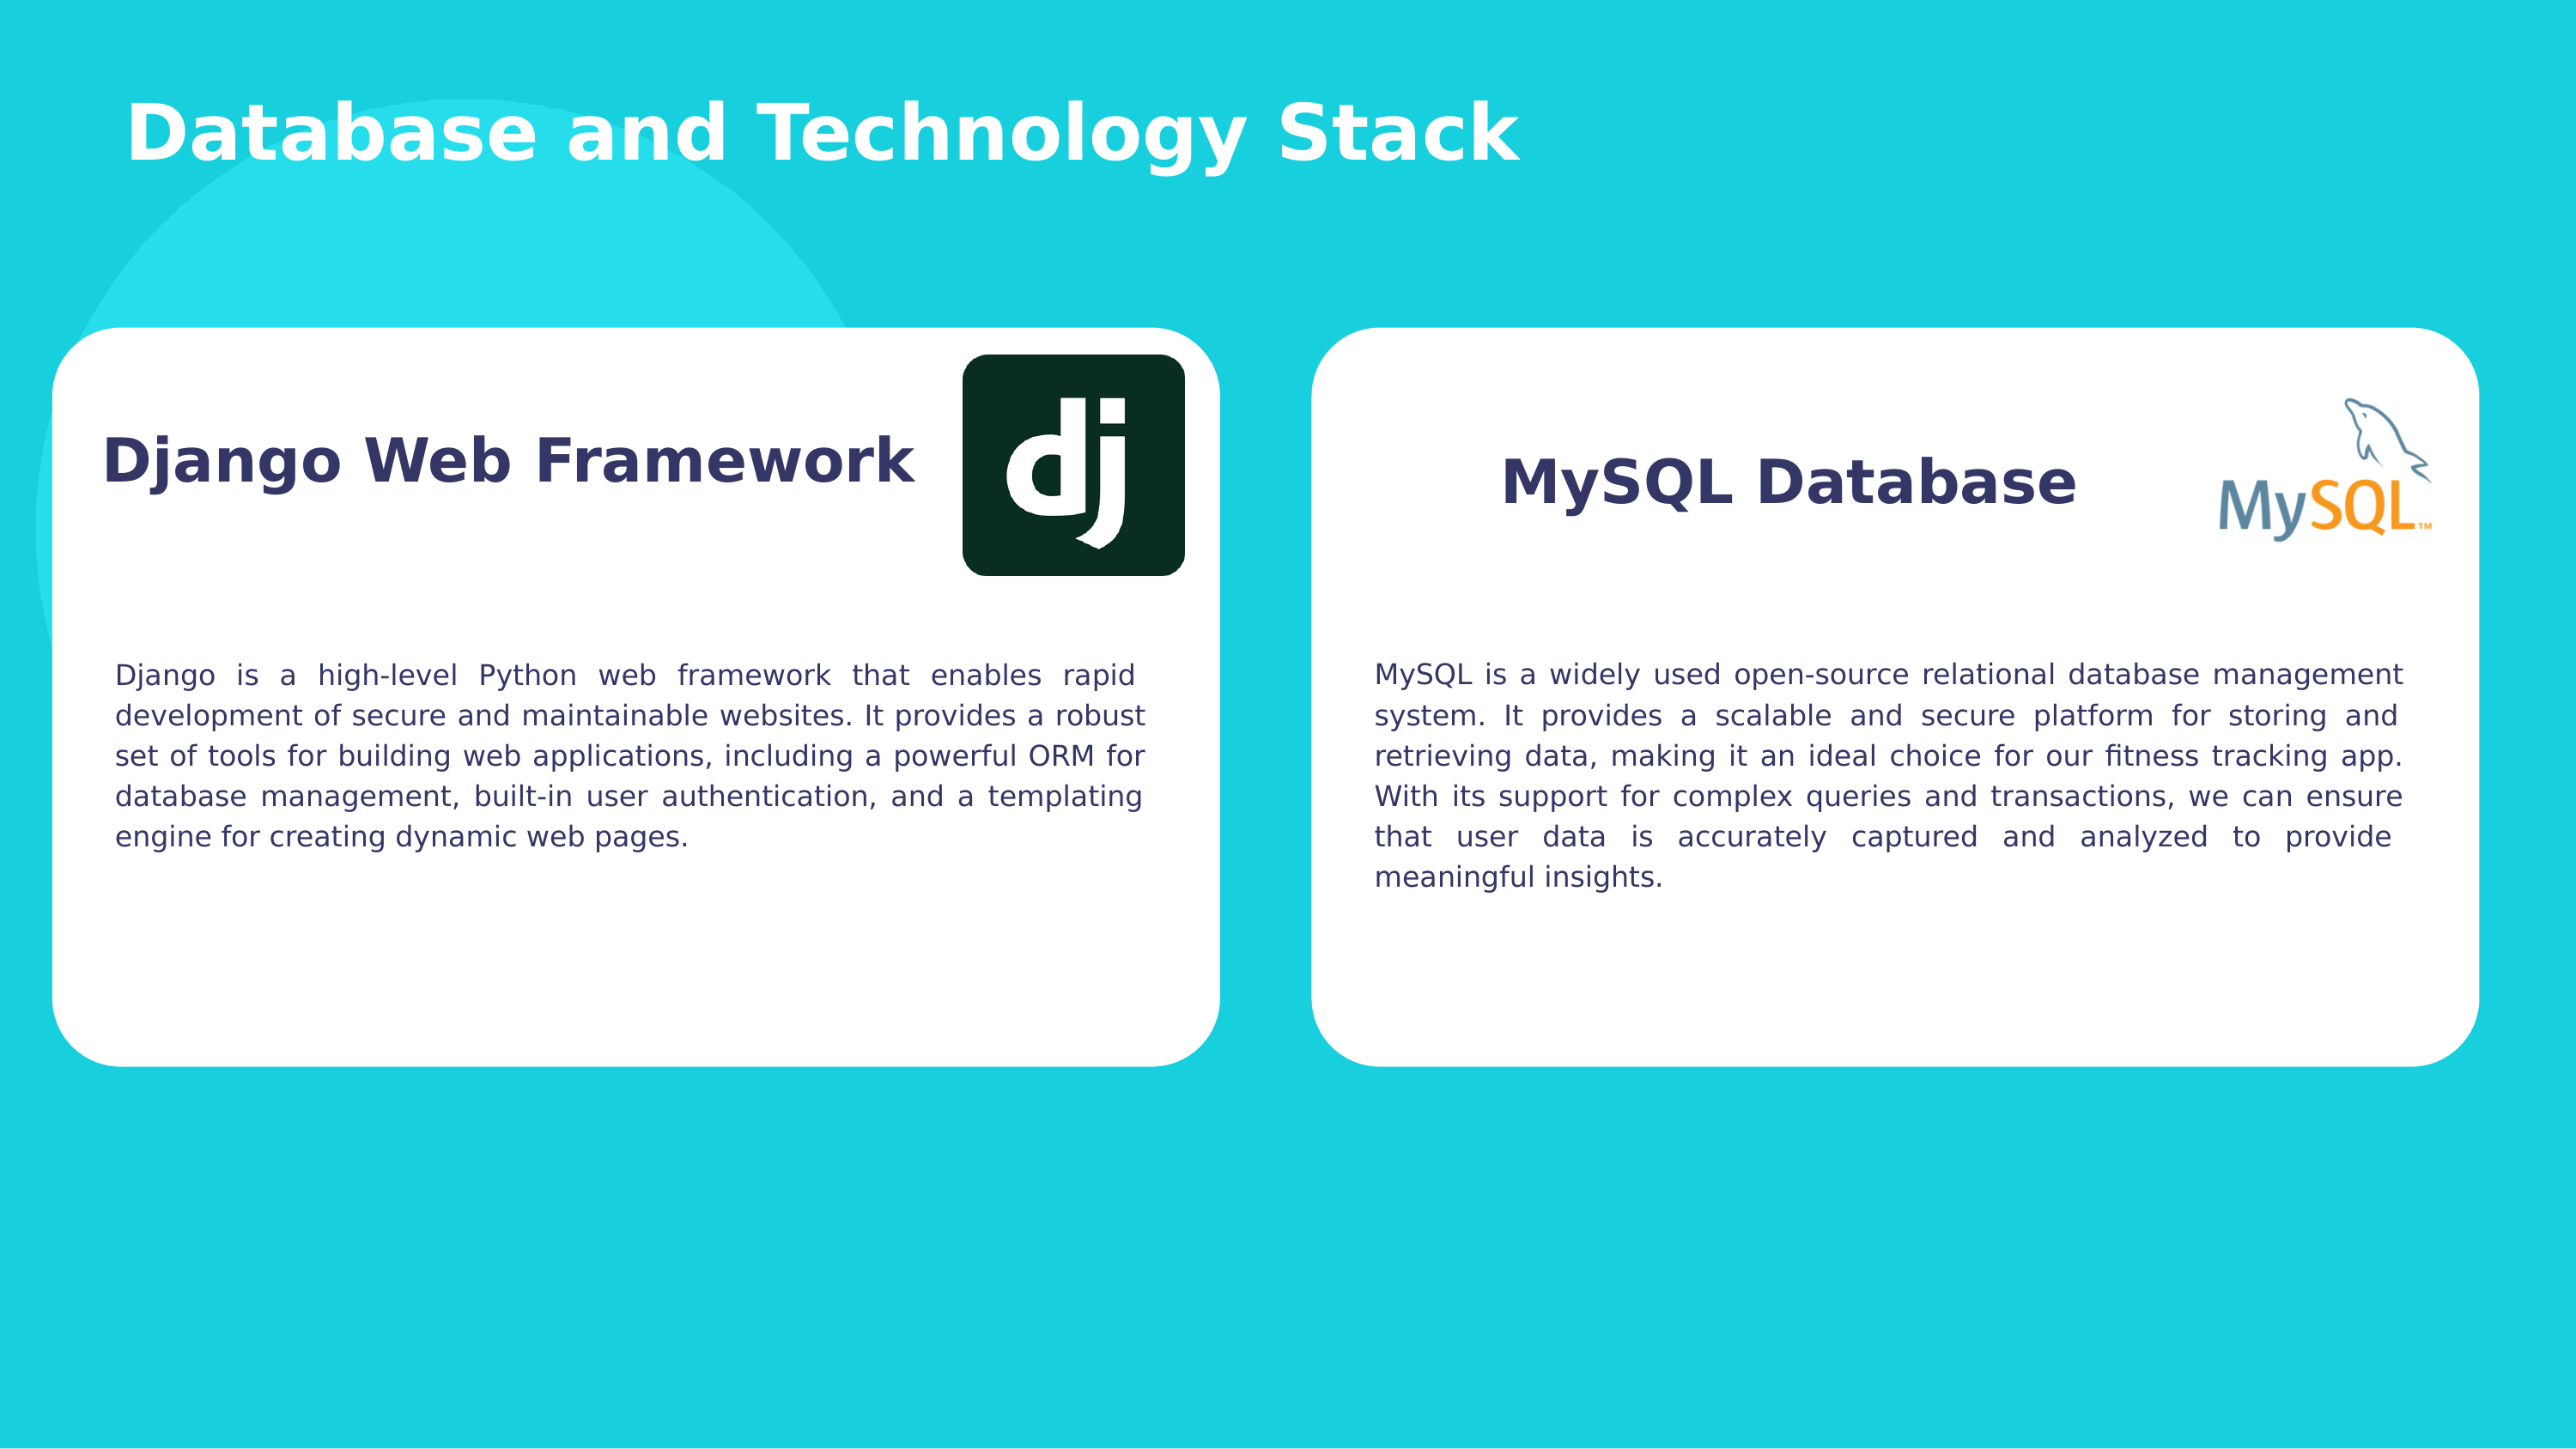

# Database and Technology Stack
Django Web Framework
MySQL Database
Django is a high-level Python web framework that enables rapid  development of secure and maintainable websites. It provides a robust  set of tools for building web applications, including a powerful ORM for  database management, built-in user authentication, and a templating  engine for creating dynamic web pages.
MySQL is a widely used open-source relational database management  system. It provides a scalable and secure platform for storing and  retrieving data, making it an ideal choice for our fitness tracking app.  With its support for complex queries and transactions, we can ensure  that user data is accurately captured and analyzed to provide  meaningful insights.